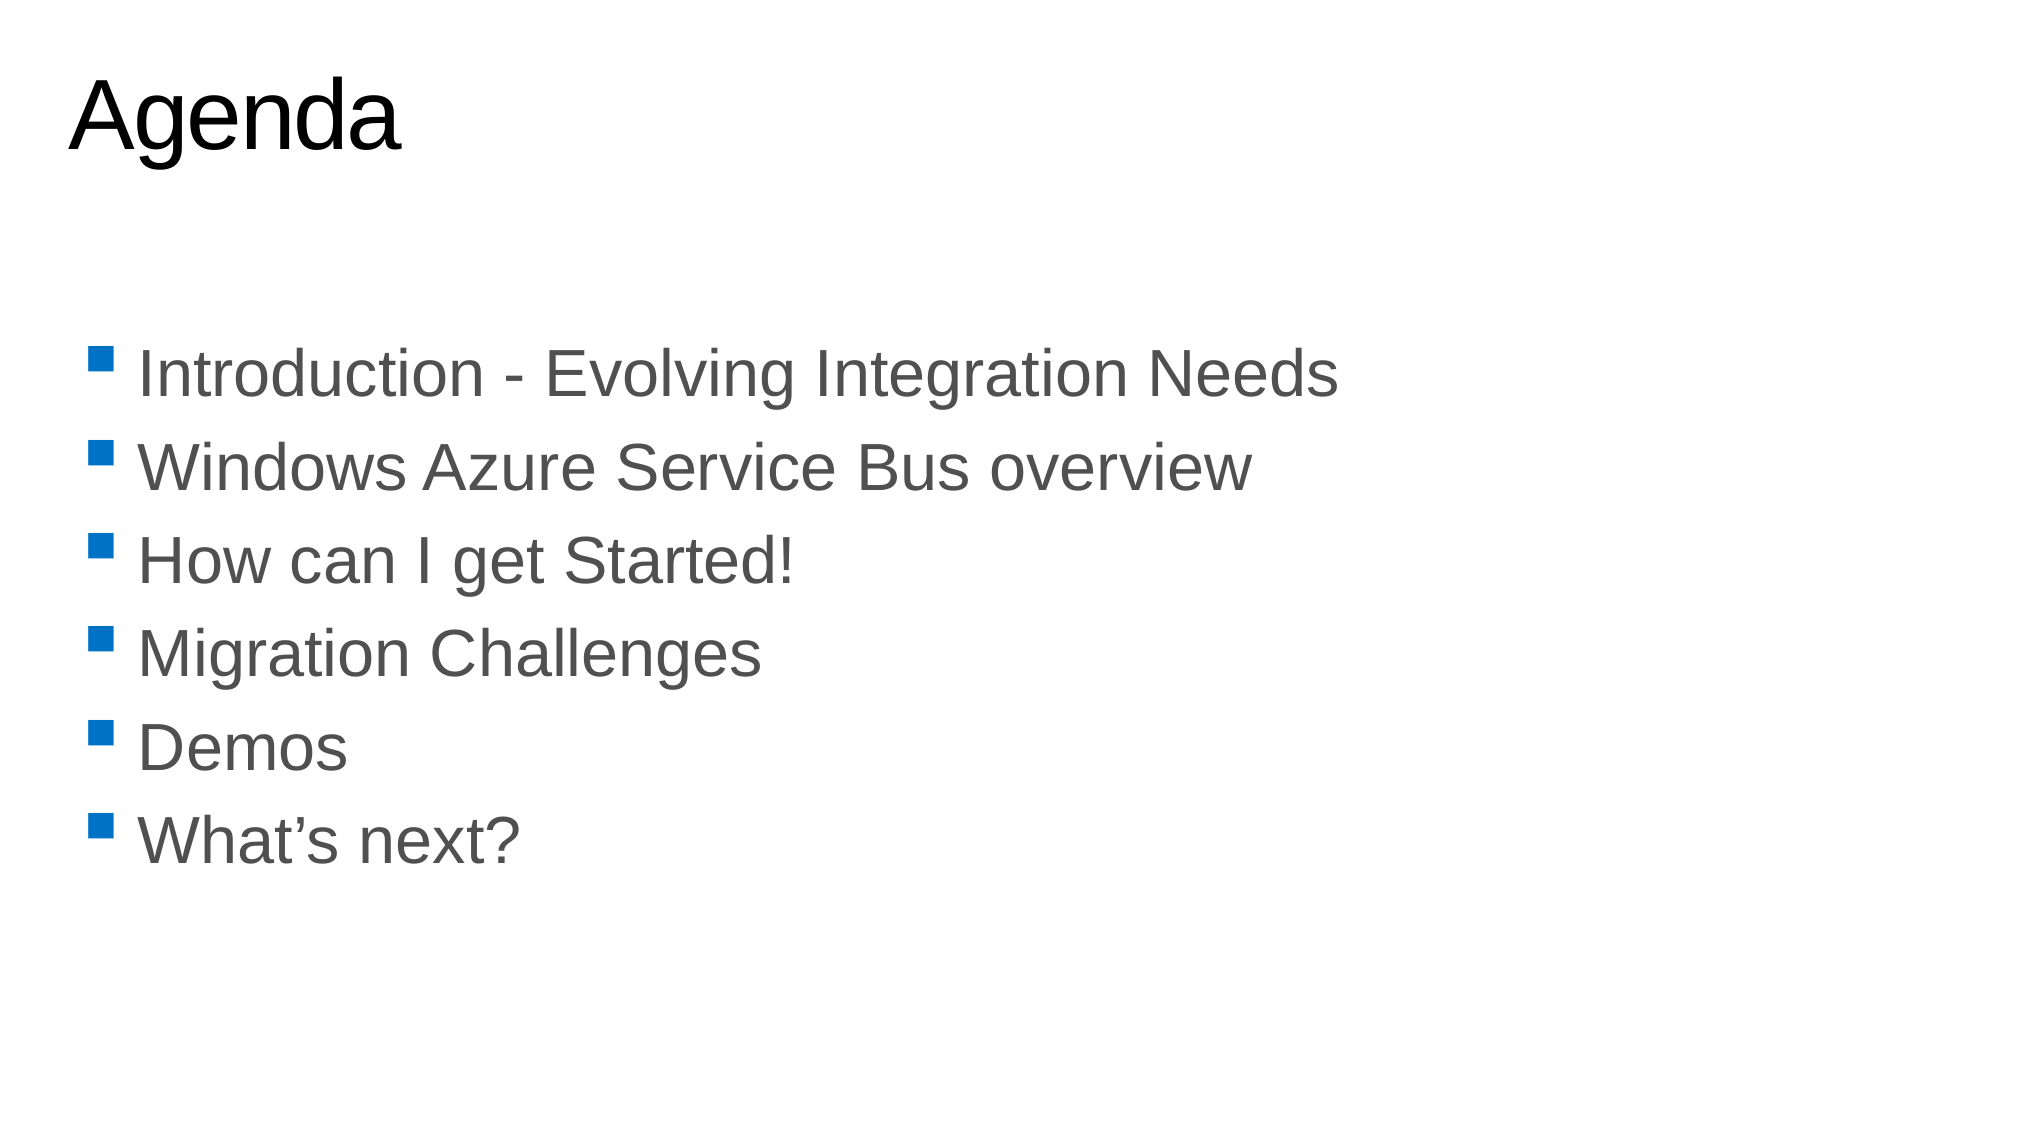

# Agenda
Introduction - Evolving Integration Needs
Windows Azure Service Bus overview
How can I get Started!
Migration Challenges
Demos
What’s next?